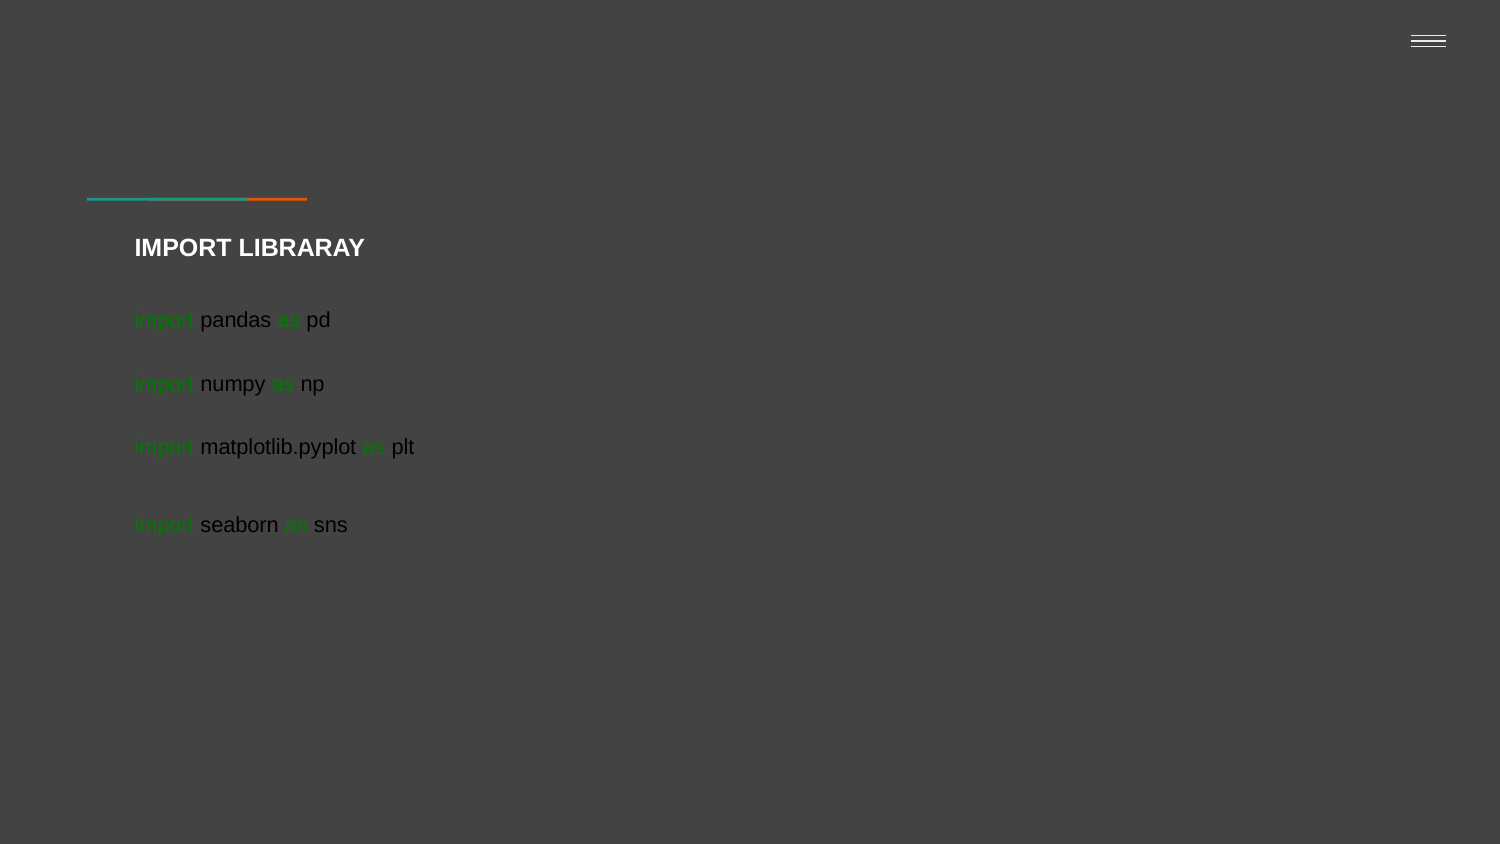

# IMPORT LIBRARAY
import pandas as pd
import numpy as np
import matplotlib.pyplot as plt
import seaborn as sns